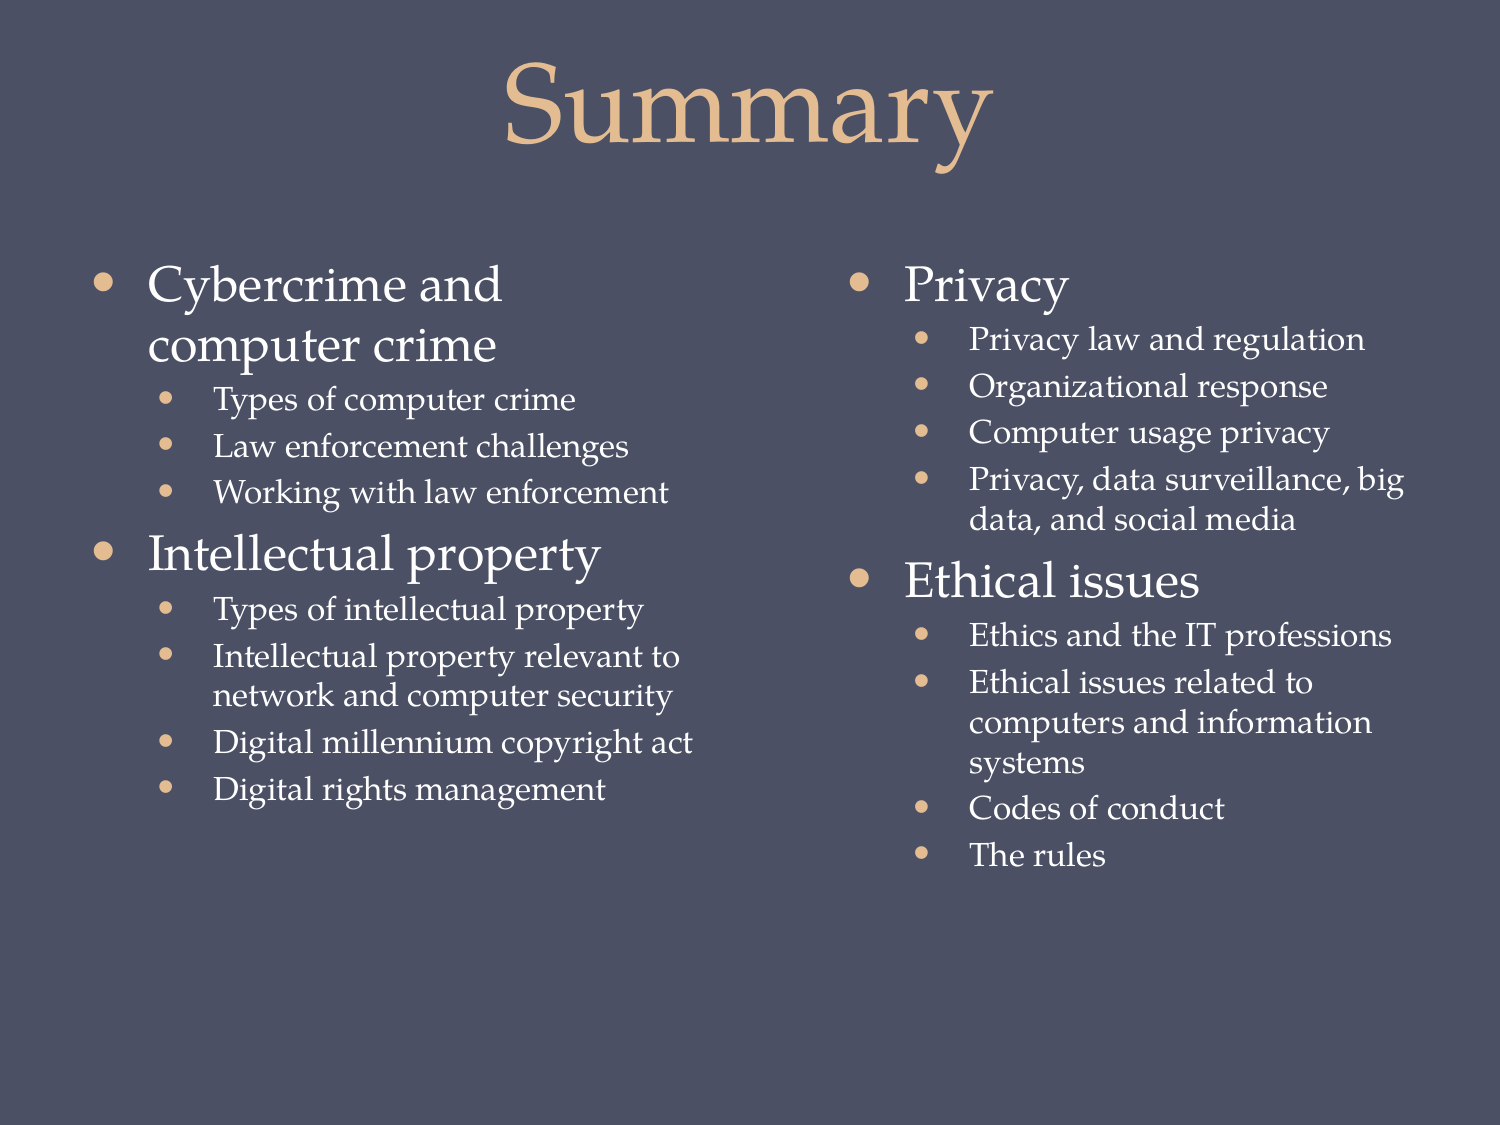

# Summary
Cybercrime and computer crime
Types of computer crime
Law enforcement challenges
Working with law enforcement
Intellectual property
Types of intellectual property
Intellectual property relevant to network and computer security
Digital millennium copyright act
Digital rights management
Privacy
Privacy law and regulation
Organizational response
Computer usage privacy
Privacy, data surveillance, big data, and social media
Ethical issues
Ethics and the IT professions
Ethical issues related to computers and information systems
Codes of conduct
The rules